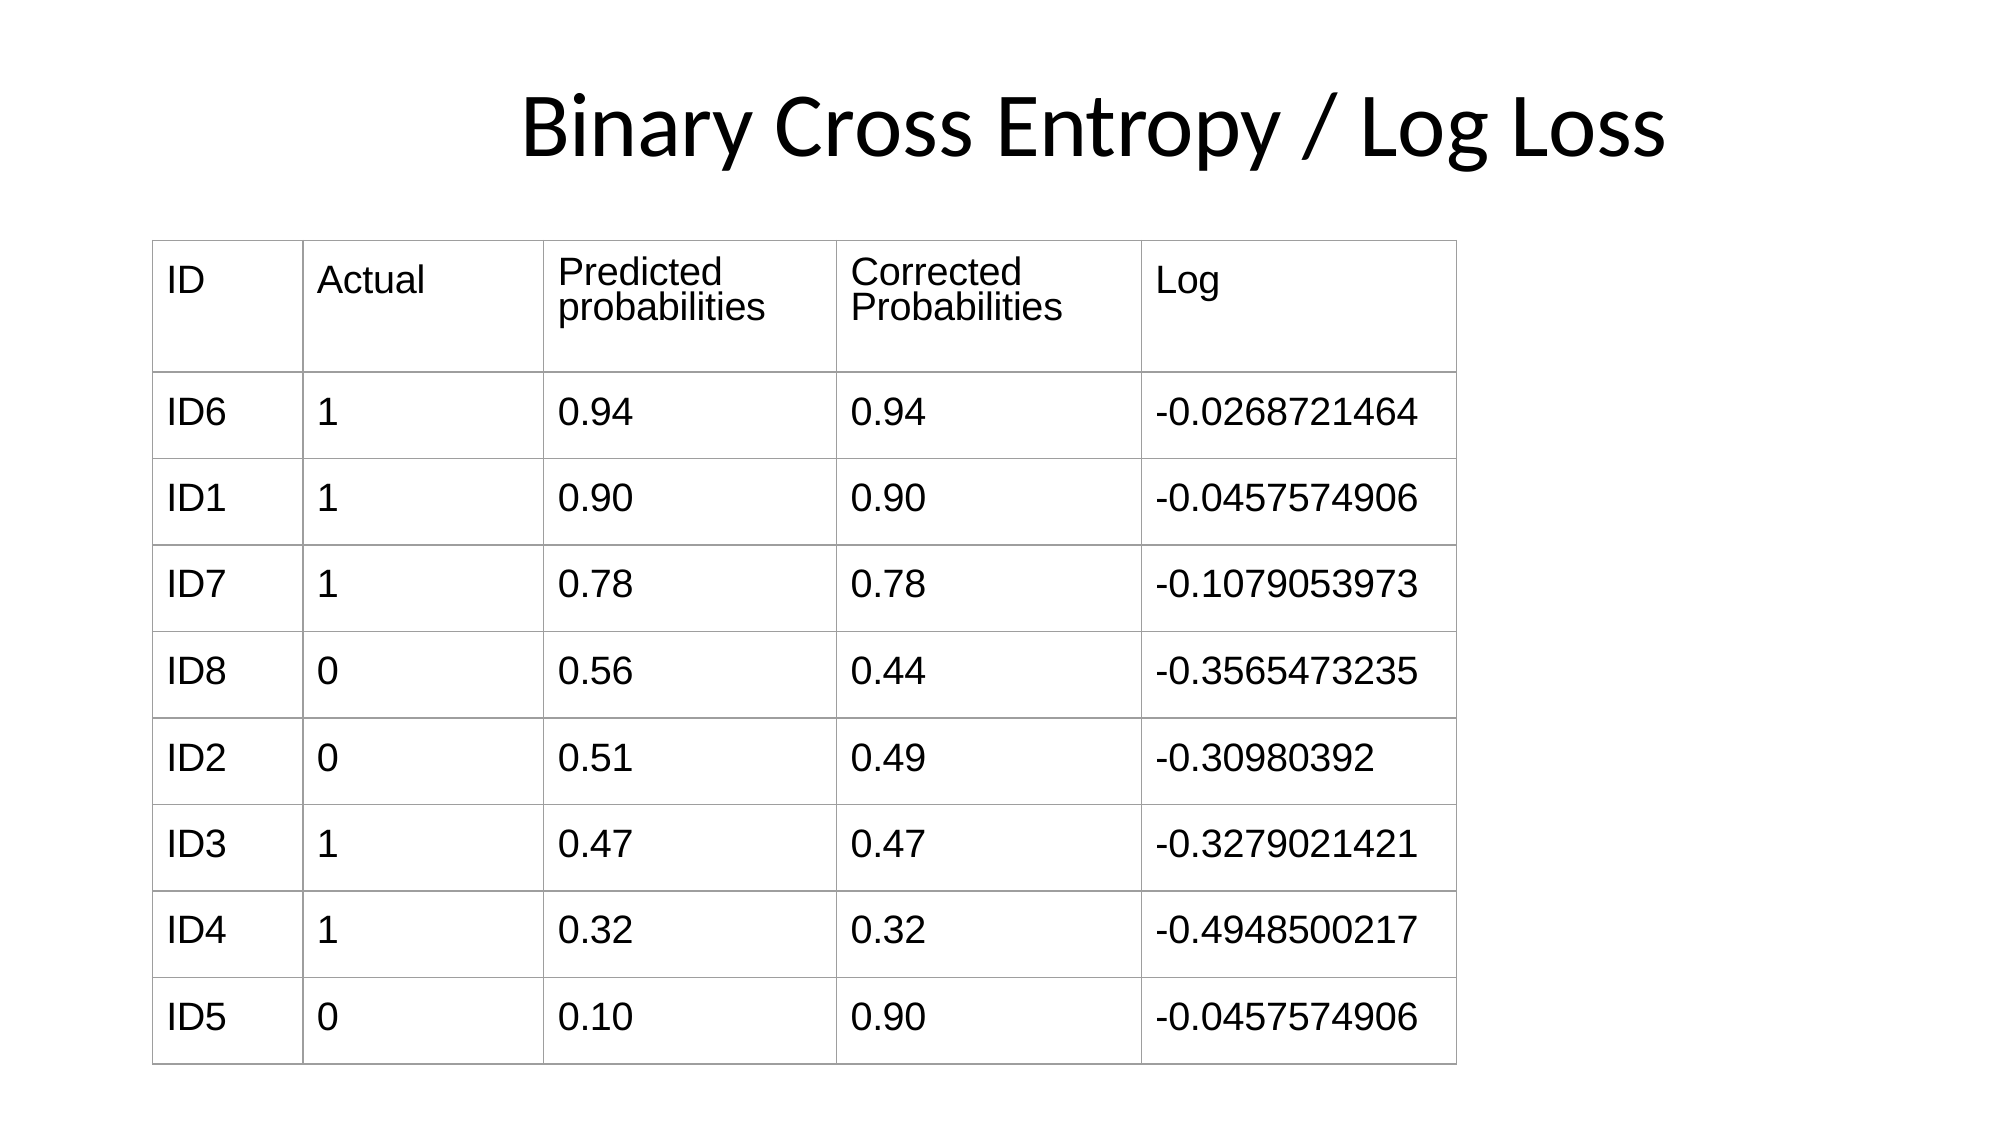

# Binary Cross Entropy / Log Loss
| ID | Actual | Predicted probabilities | Corrected Probabilities | Log |
| --- | --- | --- | --- | --- |
| ID6 | 1 | 0.94 | 0.94 | -0.0268721464 |
| ID1 | 1 | 0.90 | 0.90 | -0.0457574906 |
| ID7 | 1 | 0.78 | 0.78 | -0.1079053973 |
| ID8 | 0 | 0.56 | 0.44 | -0.3565473235 |
| ID2 | 0 | 0.51 | 0.49 | -0.30980392 |
| ID3 | 1 | 0.47 | 0.47 | -0.3279021421 |
| ID4 | 1 | 0.32 | 0.32 | -0.4948500217 |
| ID5 | 0 | 0.10 | 0.90 | -0.0457574906 |